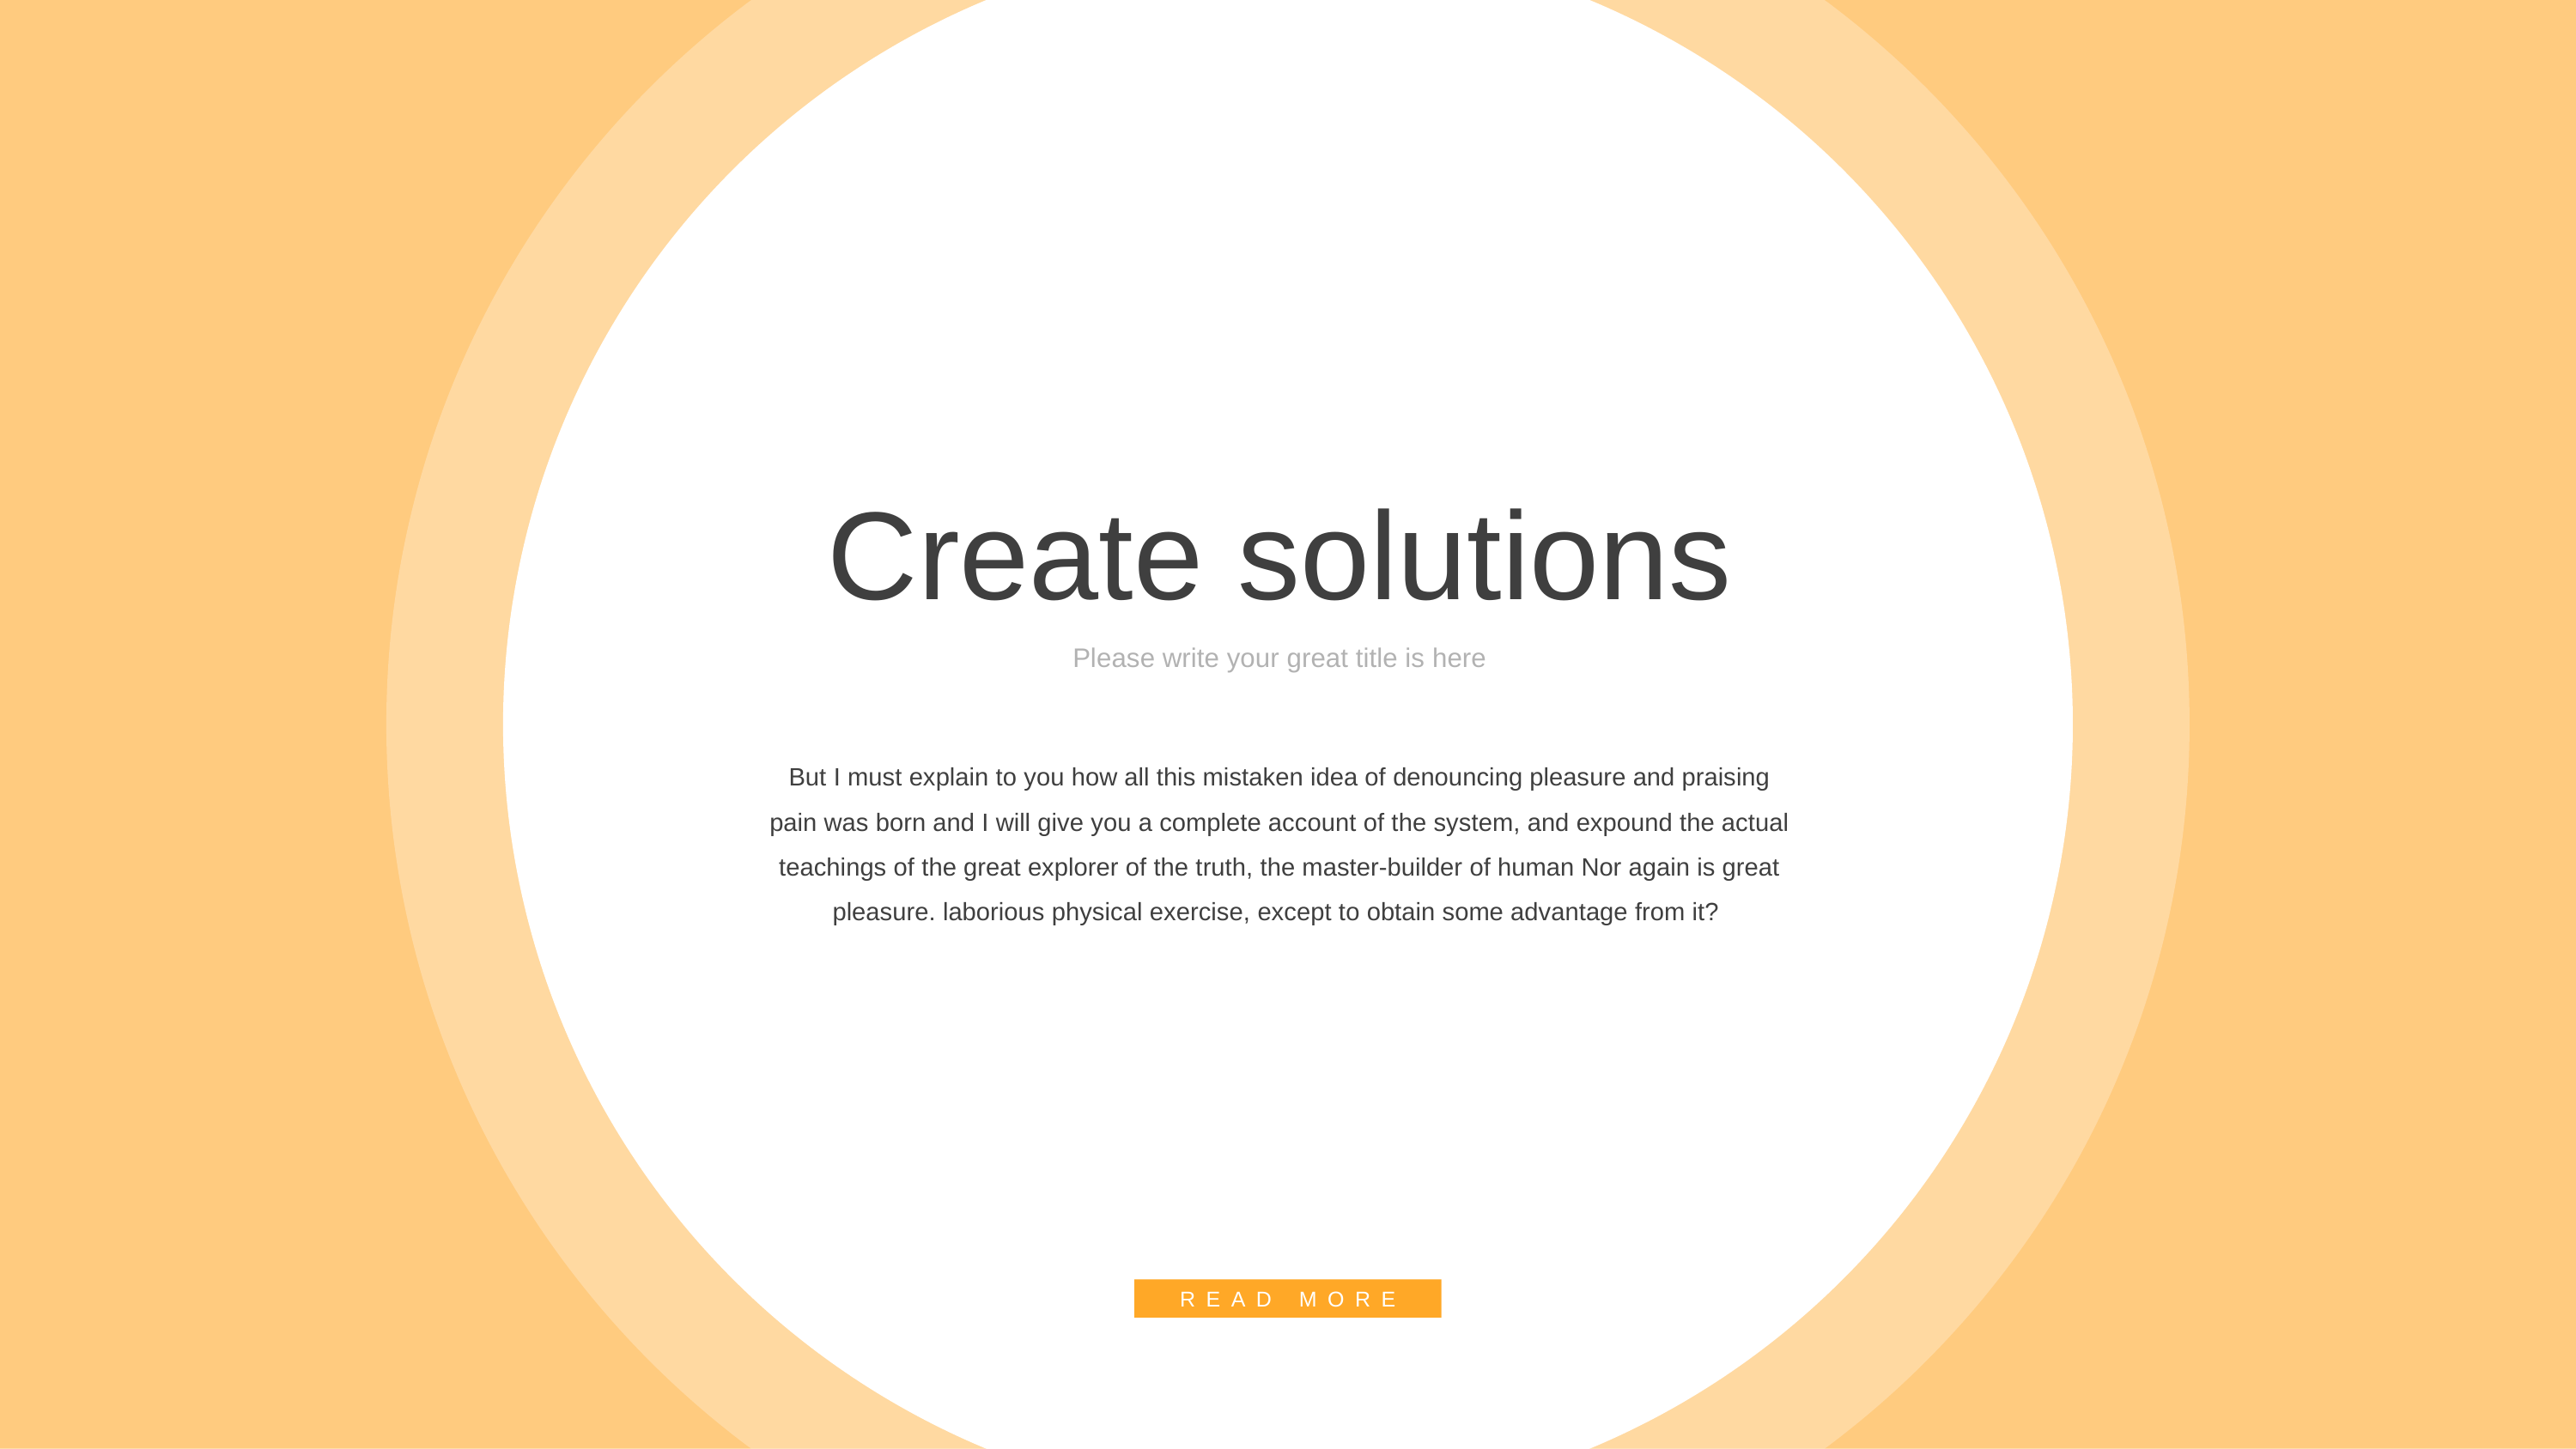

Create solutions
Please write your great title is here
But I must explain to you how all this mistaken idea of denouncing pleasure and praising pain was born and I will give you a complete account of the system, and expound the actual teachings of the great explorer of the truth, the master-builder of human Nor again is great pleasure. laborious physical exercise, except to obtain some advantage from it?
READ MORE